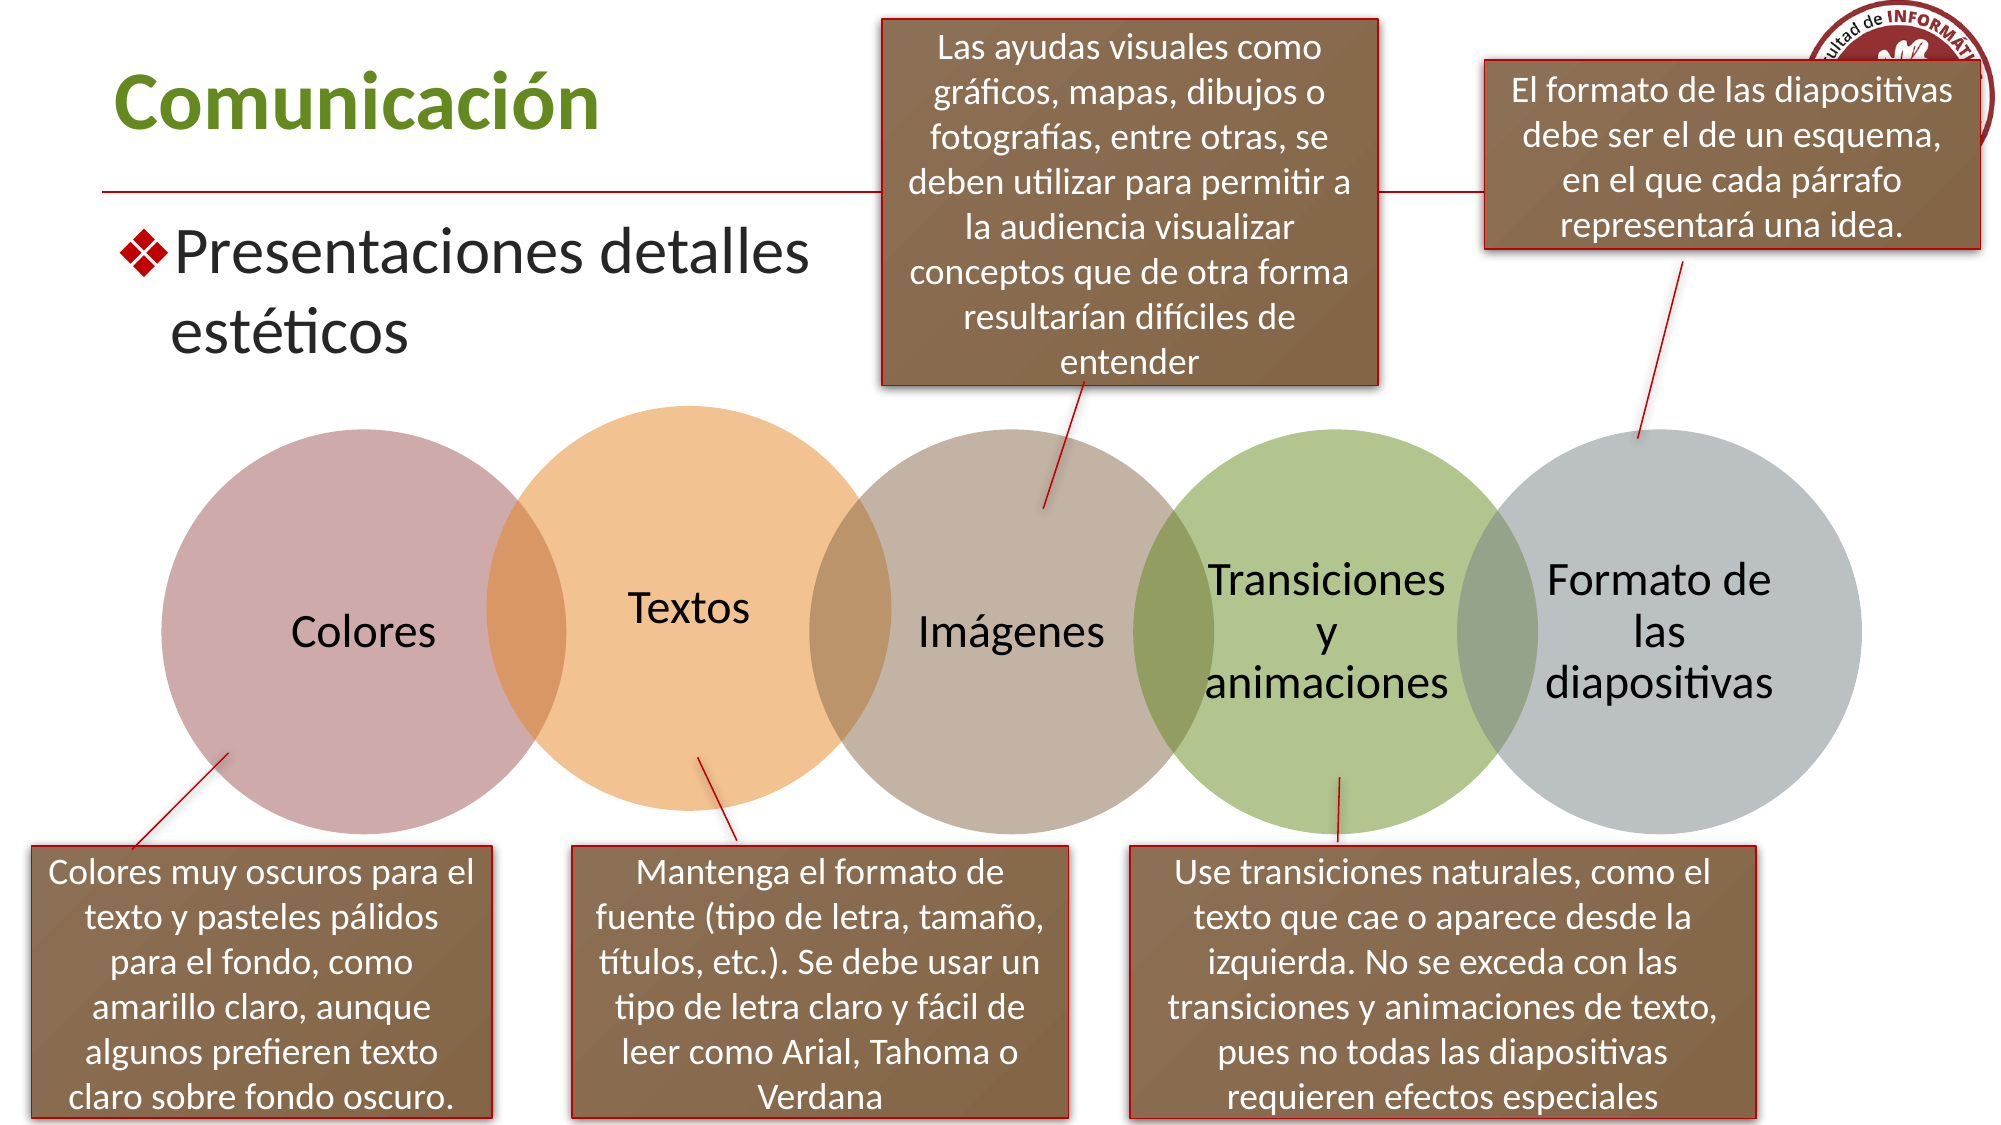

# Comunicación
Las ayudas visuales como gráficos, mapas, dibujos o fotografías, entre otras, se deben utilizar para permitir a la audiencia visualizar conceptos que de otra forma resultarían difíciles de entender
El formato de las diapositivas debe ser el de un esquema, en el que cada párrafo representará una idea.
Presentaciones detalles estéticos

Textos
Transiciones y animaciones
Colores
Imágenes
Formato de las diapositivas
Colores muy oscuros para el texto y pasteles pálidos para el fondo, como amarillo claro, aunque algunos prefieren texto claro sobre fondo oscuro.
Mantenga el formato de fuente (tipo de letra, tamaño, títulos, etc.). Se debe usar un tipo de letra claro y fácil de leer como Arial, Tahoma o Verdana
Use transiciones naturales, como el texto que cae o aparece desde la izquierda. No se exceda con las transiciones y animaciones de texto, pues no todas las diapositivas requieren efectos especiales